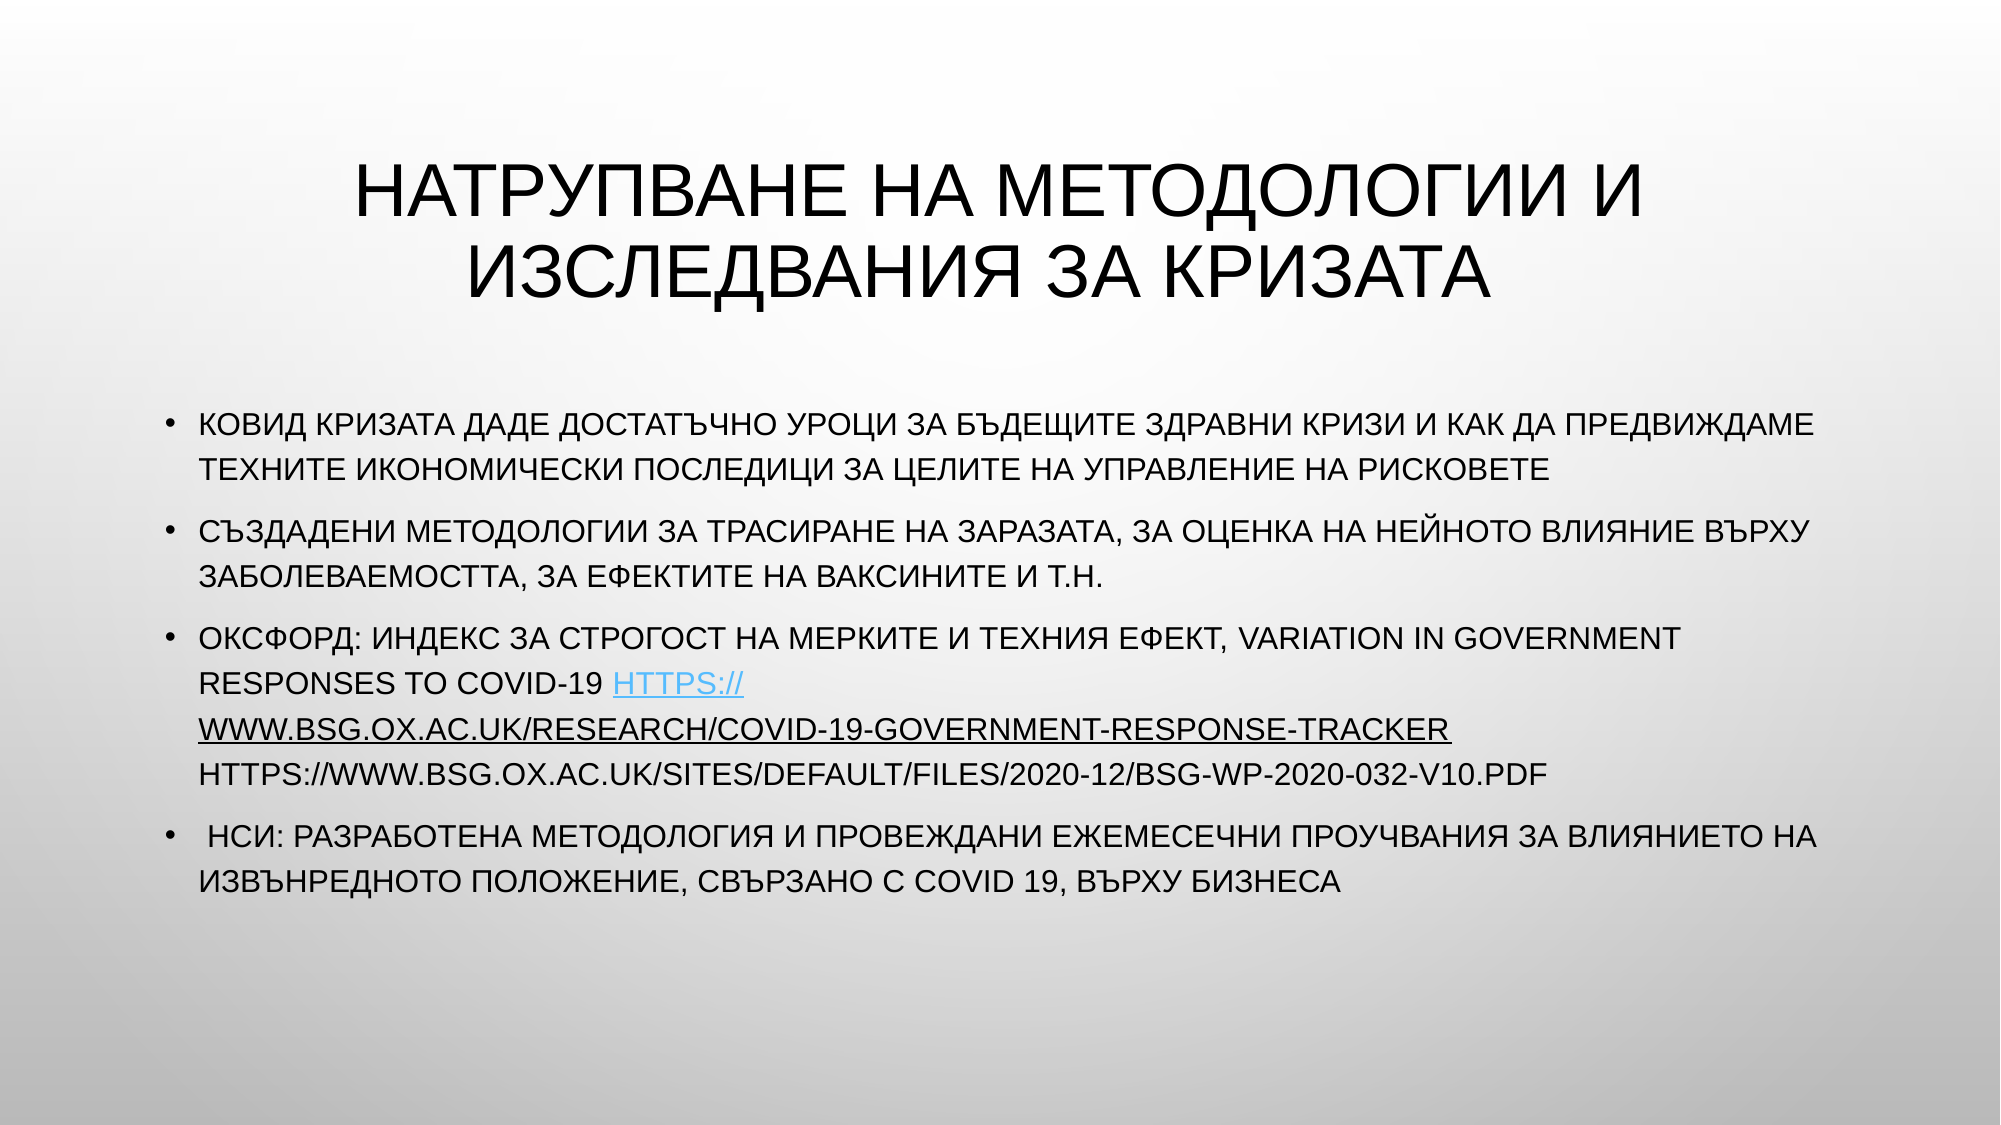

# Натрупване на методологии и изследвания за кризата
Ковид кризата даде достатъчно уроци за бъдещите здравни кризи и как да предвиждаме техните икономически последици за целите на управление на рисковете
Създадени методологии за трасиране на заразата, за оценка на нейното влияние върху заболеваемостта, за ефектите на ваксините и т.н.
Оксфорд: Индекс за строгост на мерките и техния ефект, Variation in government responses to COVID-19 https://www.bsg.ox.ac.uk/research/covid-19-government-response-tracker https://www.bsg.ox.ac.uk/sites/default/files/2020-12/BSG-WP-2020-032-v10.pdf
 НСИ: разработена методология и провеждани ежемесечни проучвания за влиянието на извънредното положение, свързано с COVID 19, върху бизнеса